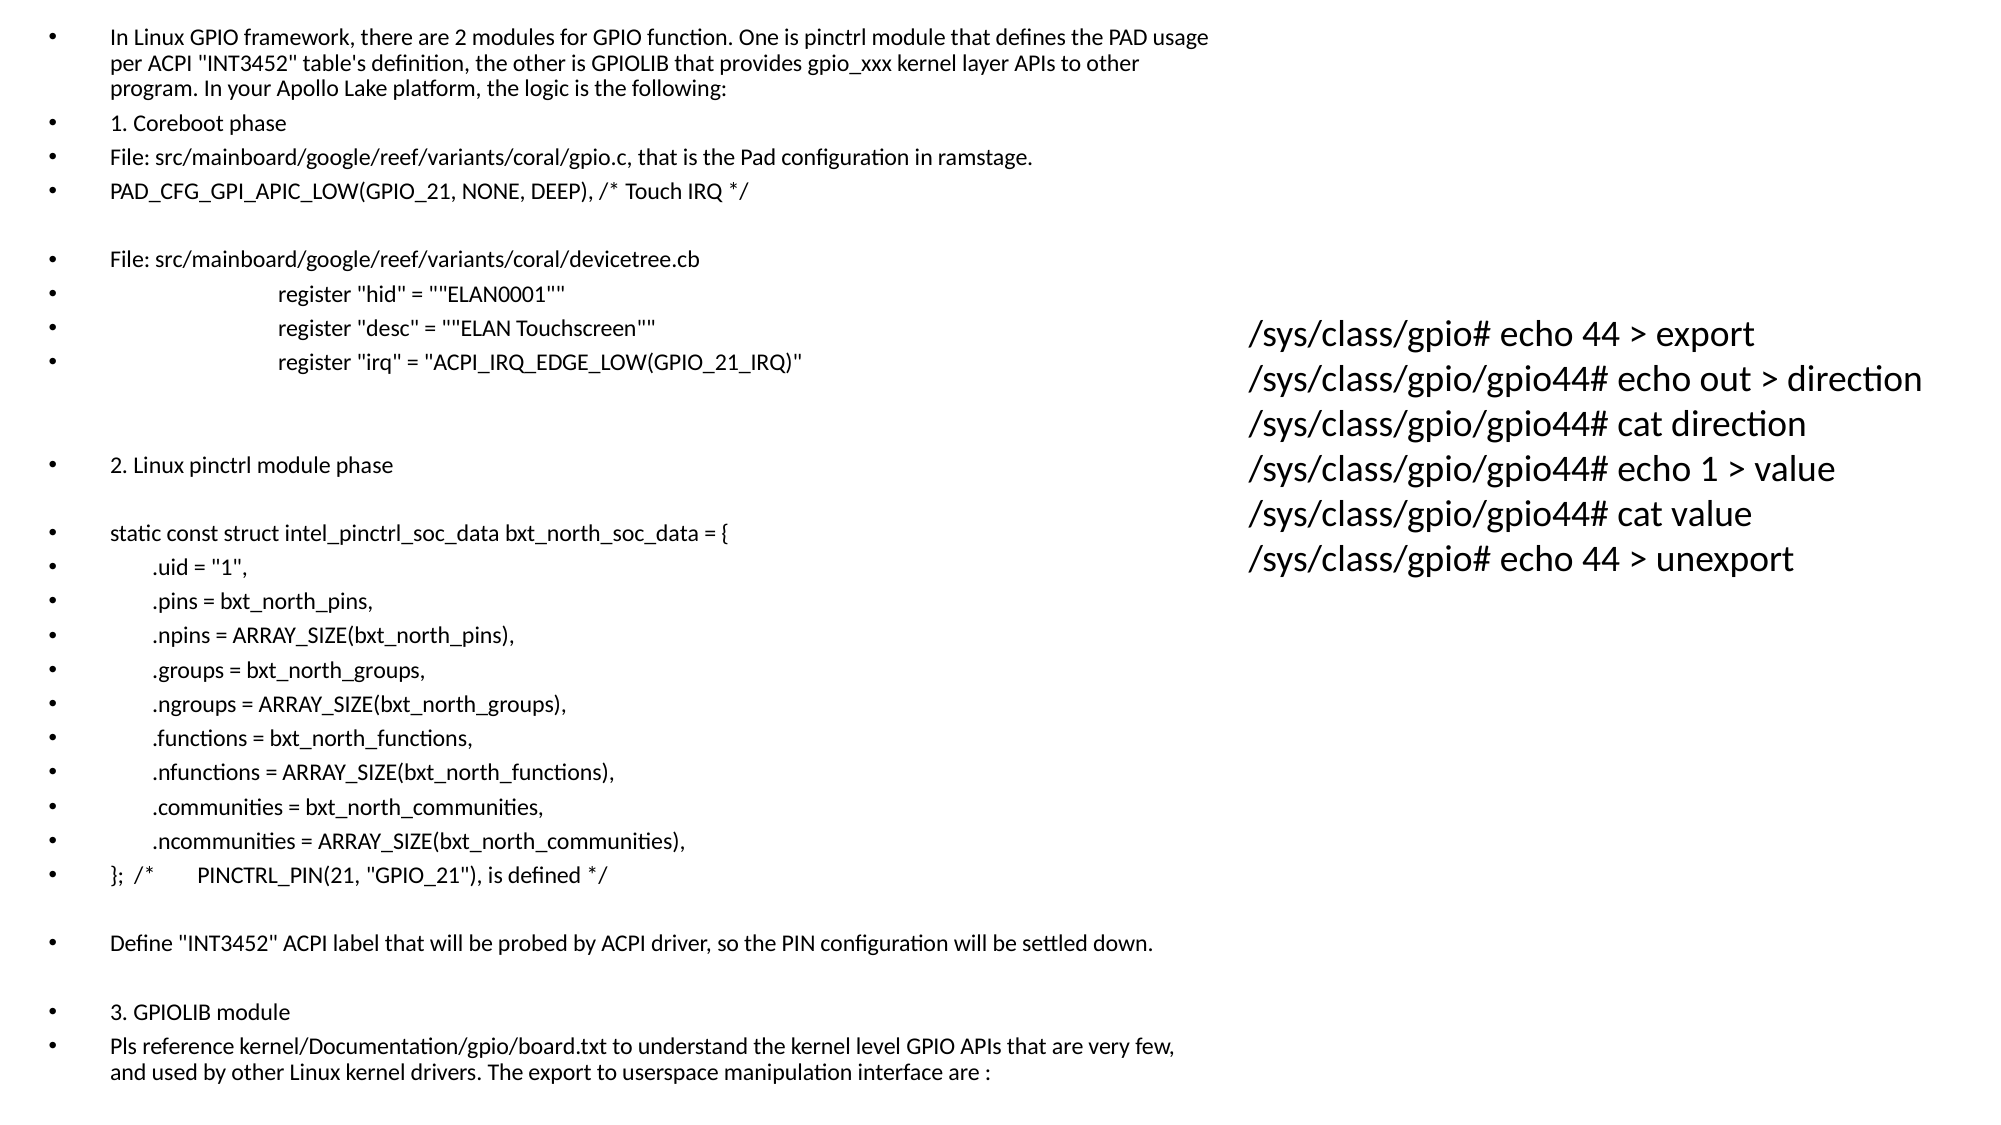

In Linux GPIO framework, there are 2 modules for GPIO function. One is pinctrl module that defines the PAD usage per ACPI "INT3452" table's definition, the other is GPIOLIB that provides gpio_xxx kernel layer APIs to other program. In your Apollo Lake platform, the logic is the following:
1. Coreboot phase
File: src/mainboard/google/reef/variants/coral/gpio.c, that is the Pad configuration in ramstage.
PAD_CFG_GPI_APIC_LOW(GPIO_21, NONE, DEEP), /* Touch IRQ */

File: src/mainboard/google/reef/variants/coral/devicetree.cb
                                register "hid" = ""ELAN0001""
                                register "desc" = ""ELAN Touchscreen""
                                register "irq" = "ACPI_IRQ_EDGE_LOW(GPIO_21_IRQ)"

2. Linux pinctrl module phase

static const struct intel_pinctrl_soc_data bxt_north_soc_data = {
        .uid = "1",
        .pins = bxt_north_pins,
        .npins = ARRAY_SIZE(bxt_north_pins),
        .groups = bxt_north_groups,
        .ngroups = ARRAY_SIZE(bxt_north_groups),
        .functions = bxt_north_functions,
        .nfunctions = ARRAY_SIZE(bxt_north_functions),
        .communities = bxt_north_communities,
        .ncommunities = ARRAY_SIZE(bxt_north_communities),
};  /*        PINCTRL_PIN(21, "GPIO_21"), is defined */

Define "INT3452" ACPI label that will be probed by ACPI driver, so the PIN configuration will be settled down.

3. GPIOLIB module
Pls reference kernel/Documentation/gpio/board.txt to understand the kernel level GPIO APIs that are very few, and used by other Linux kernel drivers. The export to userspace manipulation interface are :
/sys/class/gpio# echo 44 > export
/sys/class/gpio/gpio44# echo out > direction
/sys/class/gpio/gpio44# cat direction
/sys/class/gpio/gpio44# echo 1 > value
/sys/class/gpio/gpio44# cat value
/sys/class/gpio# echo 44 > unexport